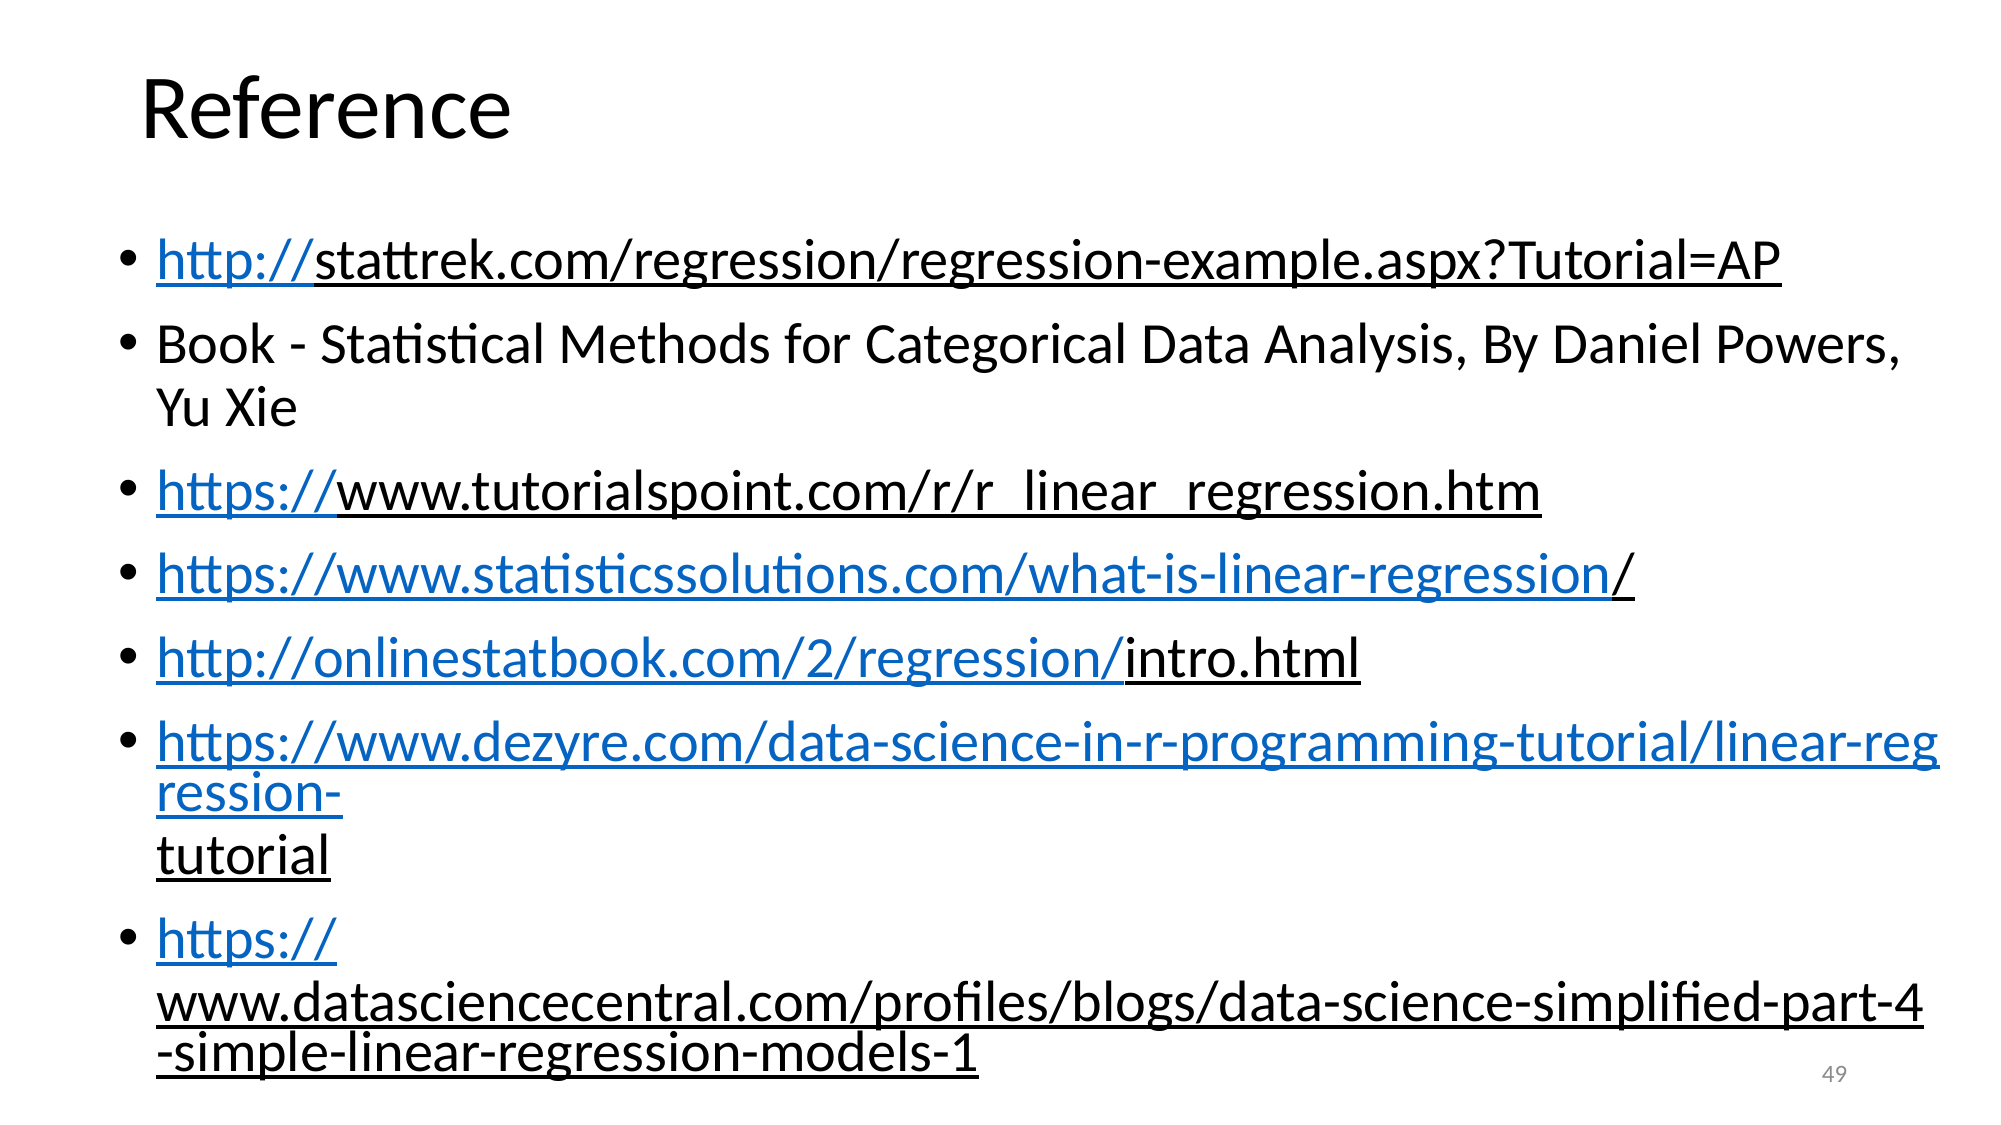

# Reference
http://stattrek.com/regression/regression-example.aspx?Tutorial=AP
Book - Statistical Methods for Categorical Data Analysis, By Daniel Powers, Yu Xie
https://www.tutorialspoint.com/r/r_linear_regression.htm
https://www.statisticssolutions.com/what-is-linear-regression/
http://onlinestatbook.com/2/regression/intro.html
https://www.dezyre.com/data-science-in-r-programming-tutorial/linear-regression-tutorial
https://www.datasciencecentral.com/profiles/blogs/data-science-simplified-part-4-simple-linear-regression-models-1
49